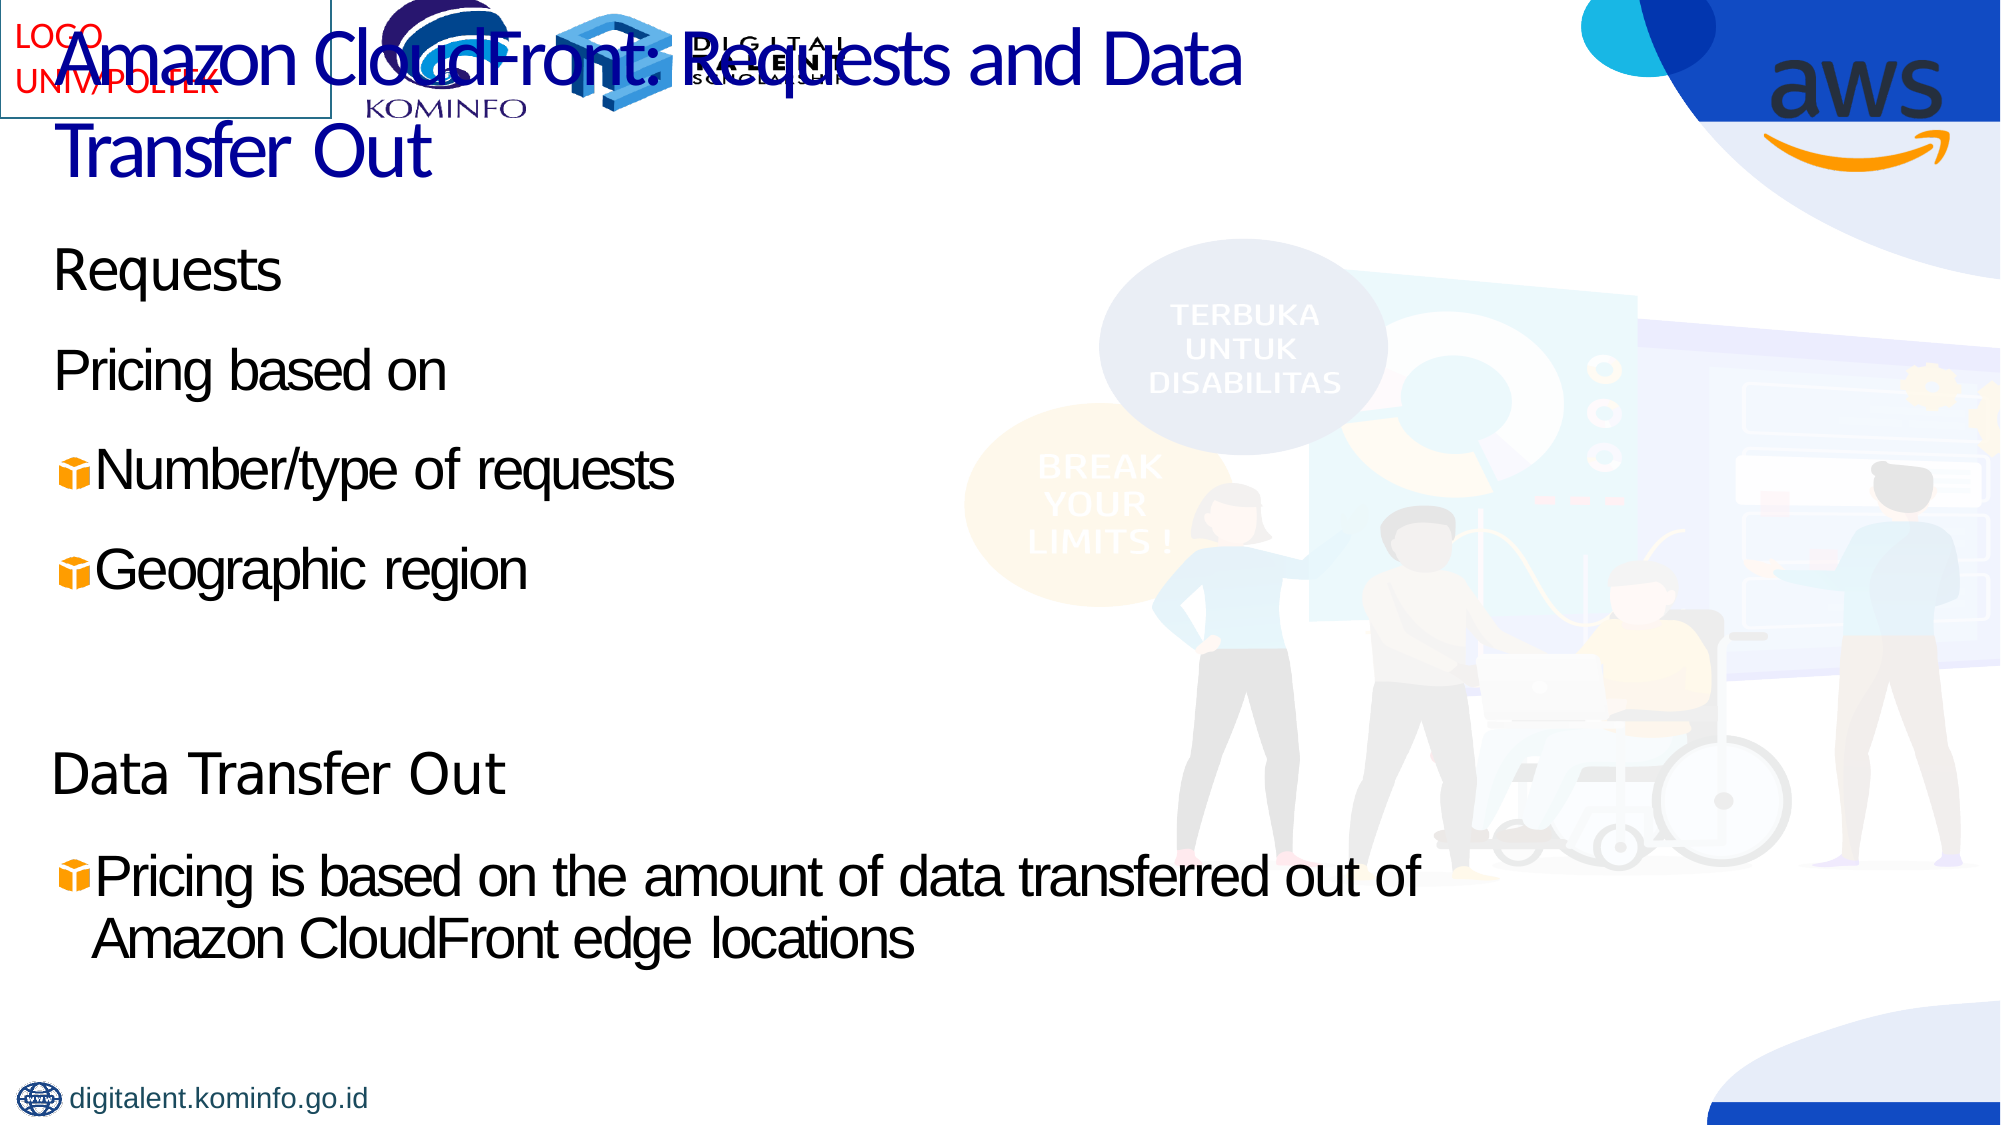

# Amazon CloudFront: Requests and Data  Transfer Out

Requests
Pricing based on  Number/type of requests  Geographic region

Data Transfer Out
Pricing is based on the amount of data transferred out of  Amazon CloudFront edge locations